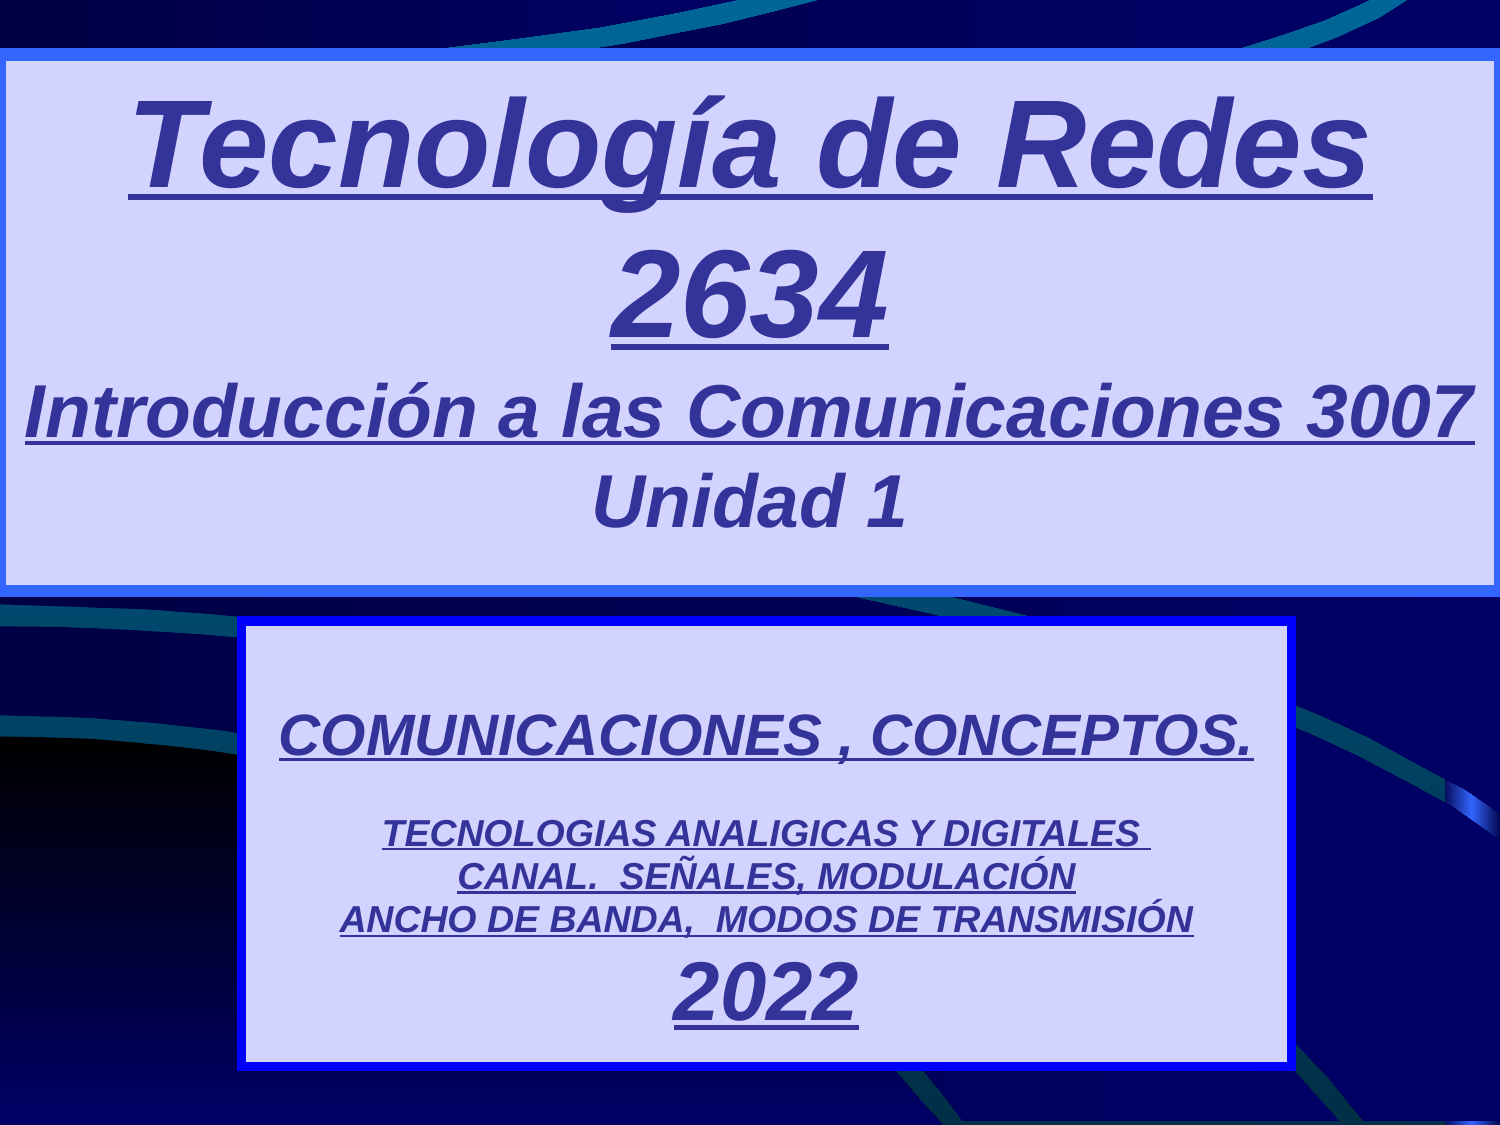

# Tecnología de Redes 2634 Introducción a las Comunicaciones 3007 Unidad 1

COMUNICACIONES , CONCEPTOS.

TECNOLOGIAS ANALIGICAS Y DIGITALES
CANAL.  SEÑALES, MODULACIÓN
ANCHO DE BANDA,  MODOS DE TRANSMISIÓN
2022